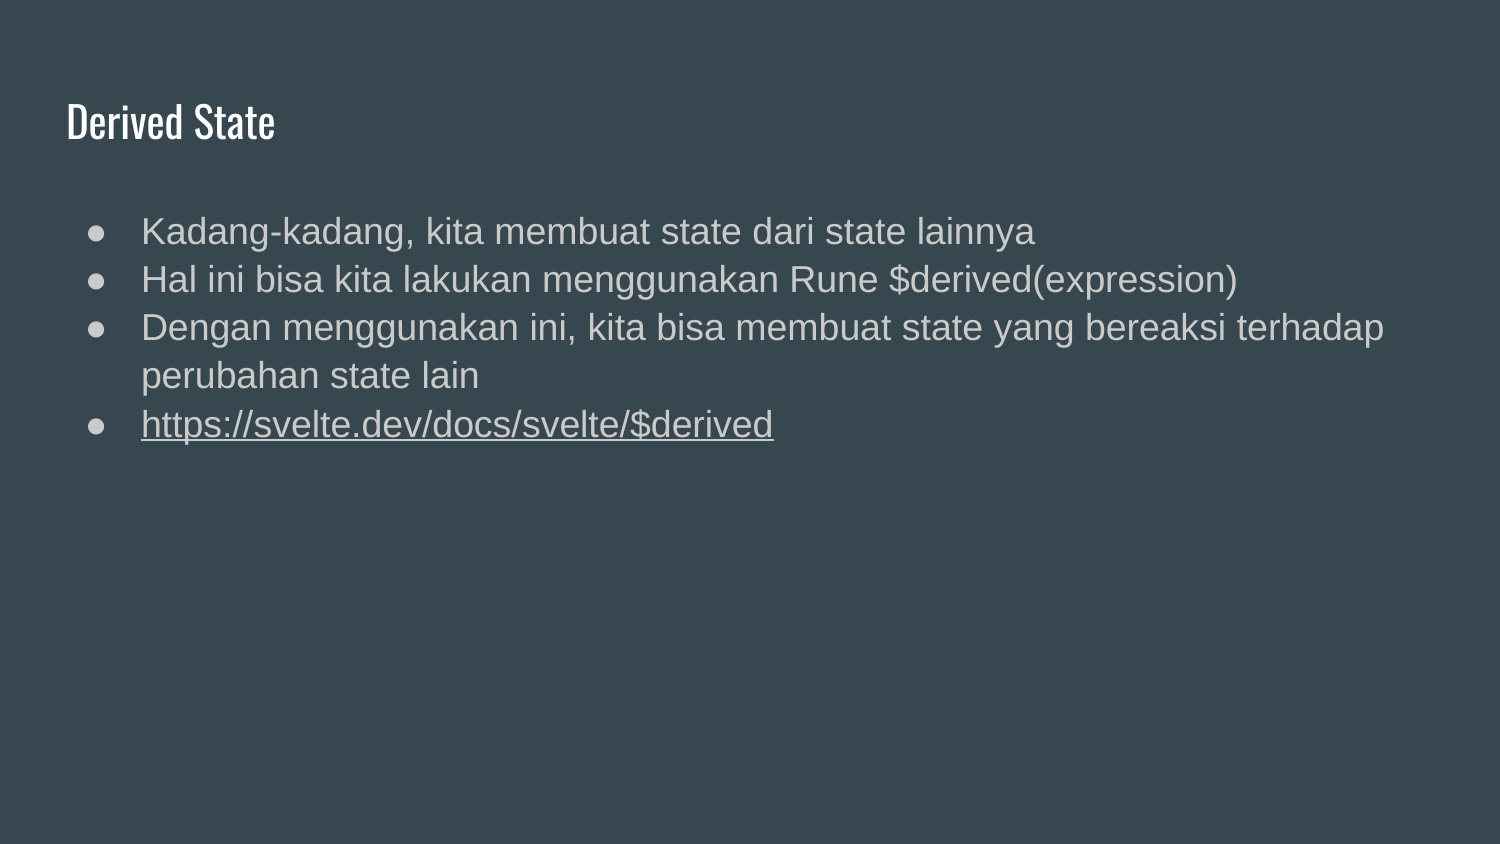

# Derived State
Kadang-kadang, kita membuat state dari state lainnya
Hal ini bisa kita lakukan menggunakan Rune $derived(expression)
Dengan menggunakan ini, kita bisa membuat state yang bereaksi terhadap perubahan state lain
https://svelte.dev/docs/svelte/$derived